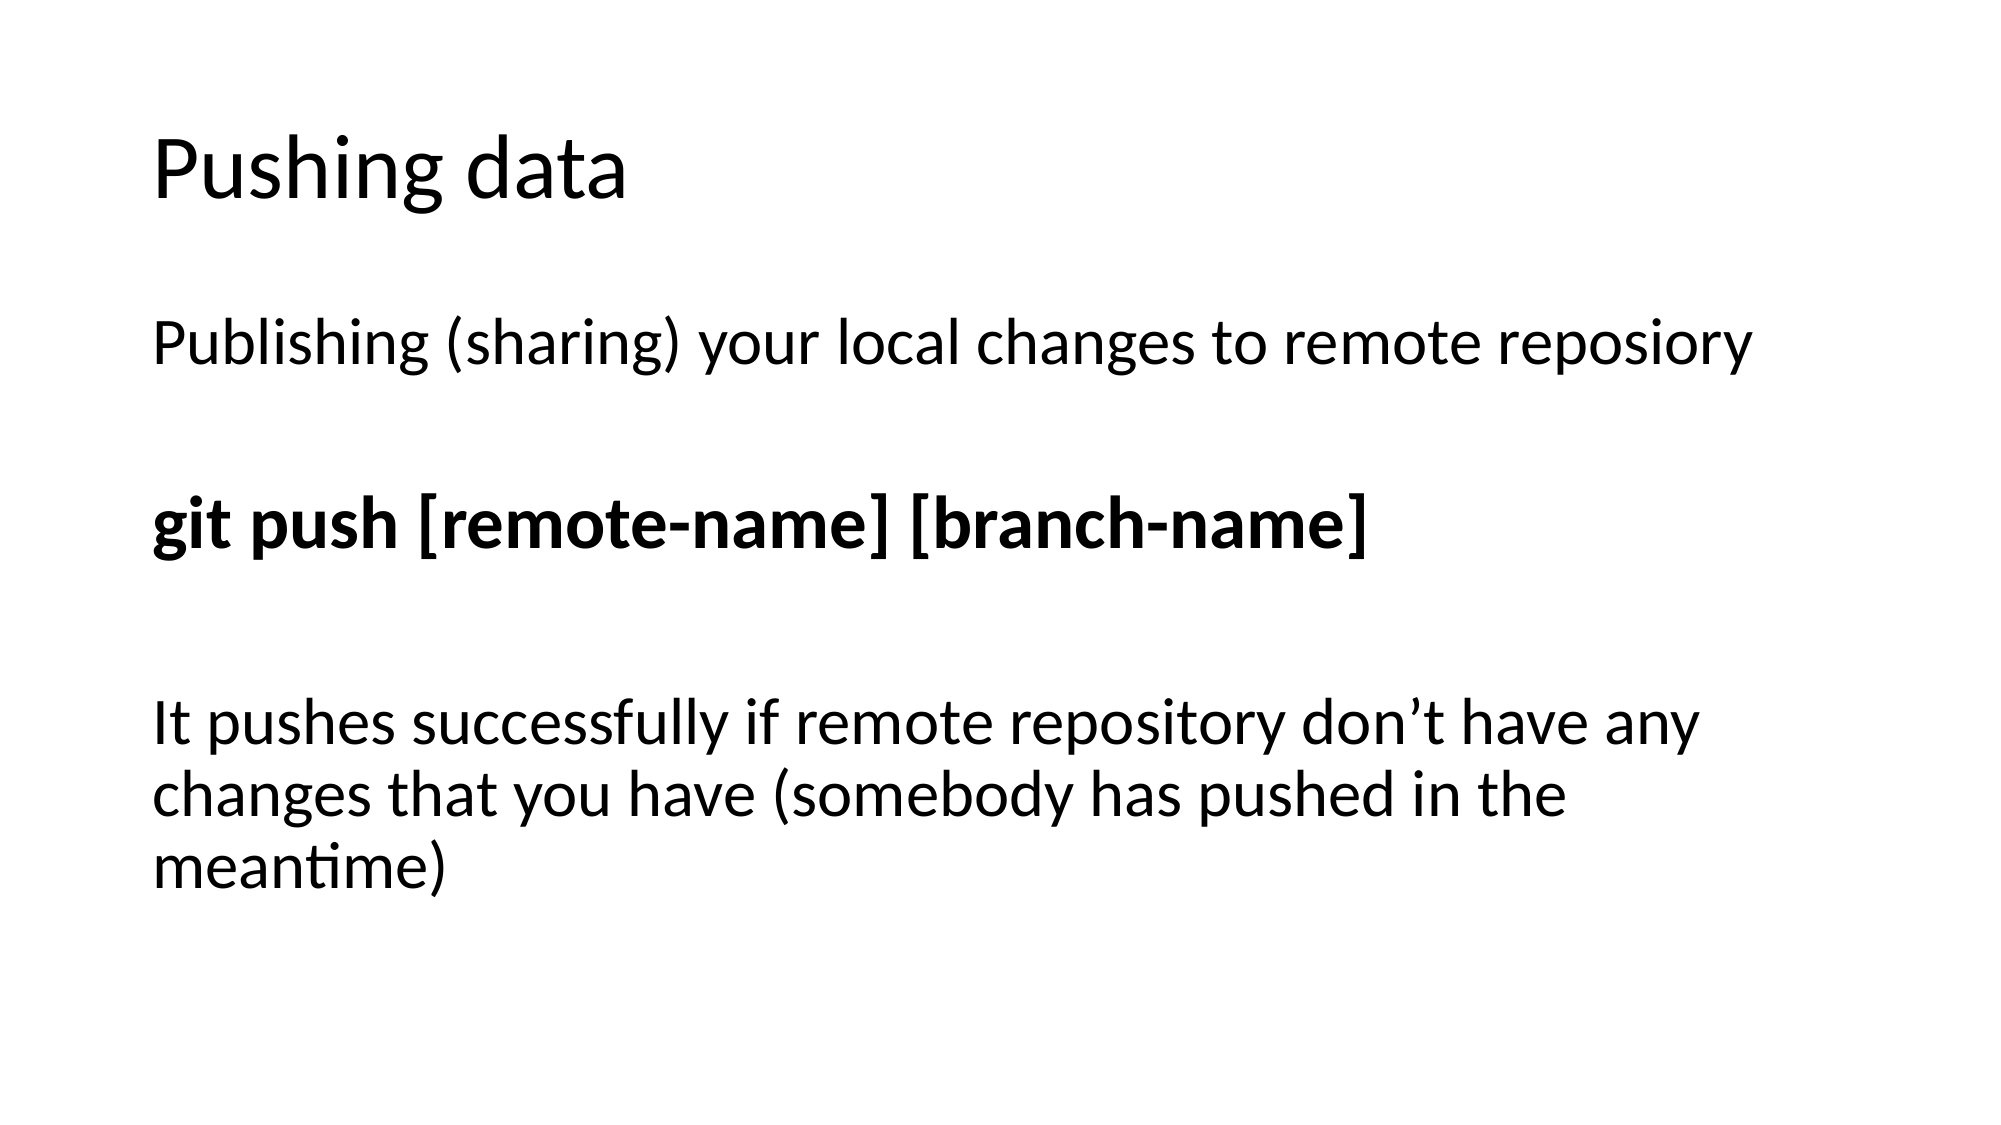

# Pushing data
Publishing (sharing) your local changes to remote reposiory

git push [remote-name] [branch-name]

It pushes successfully if remote repository don’t have any changes that you have (somebody has pushed in the meantime)